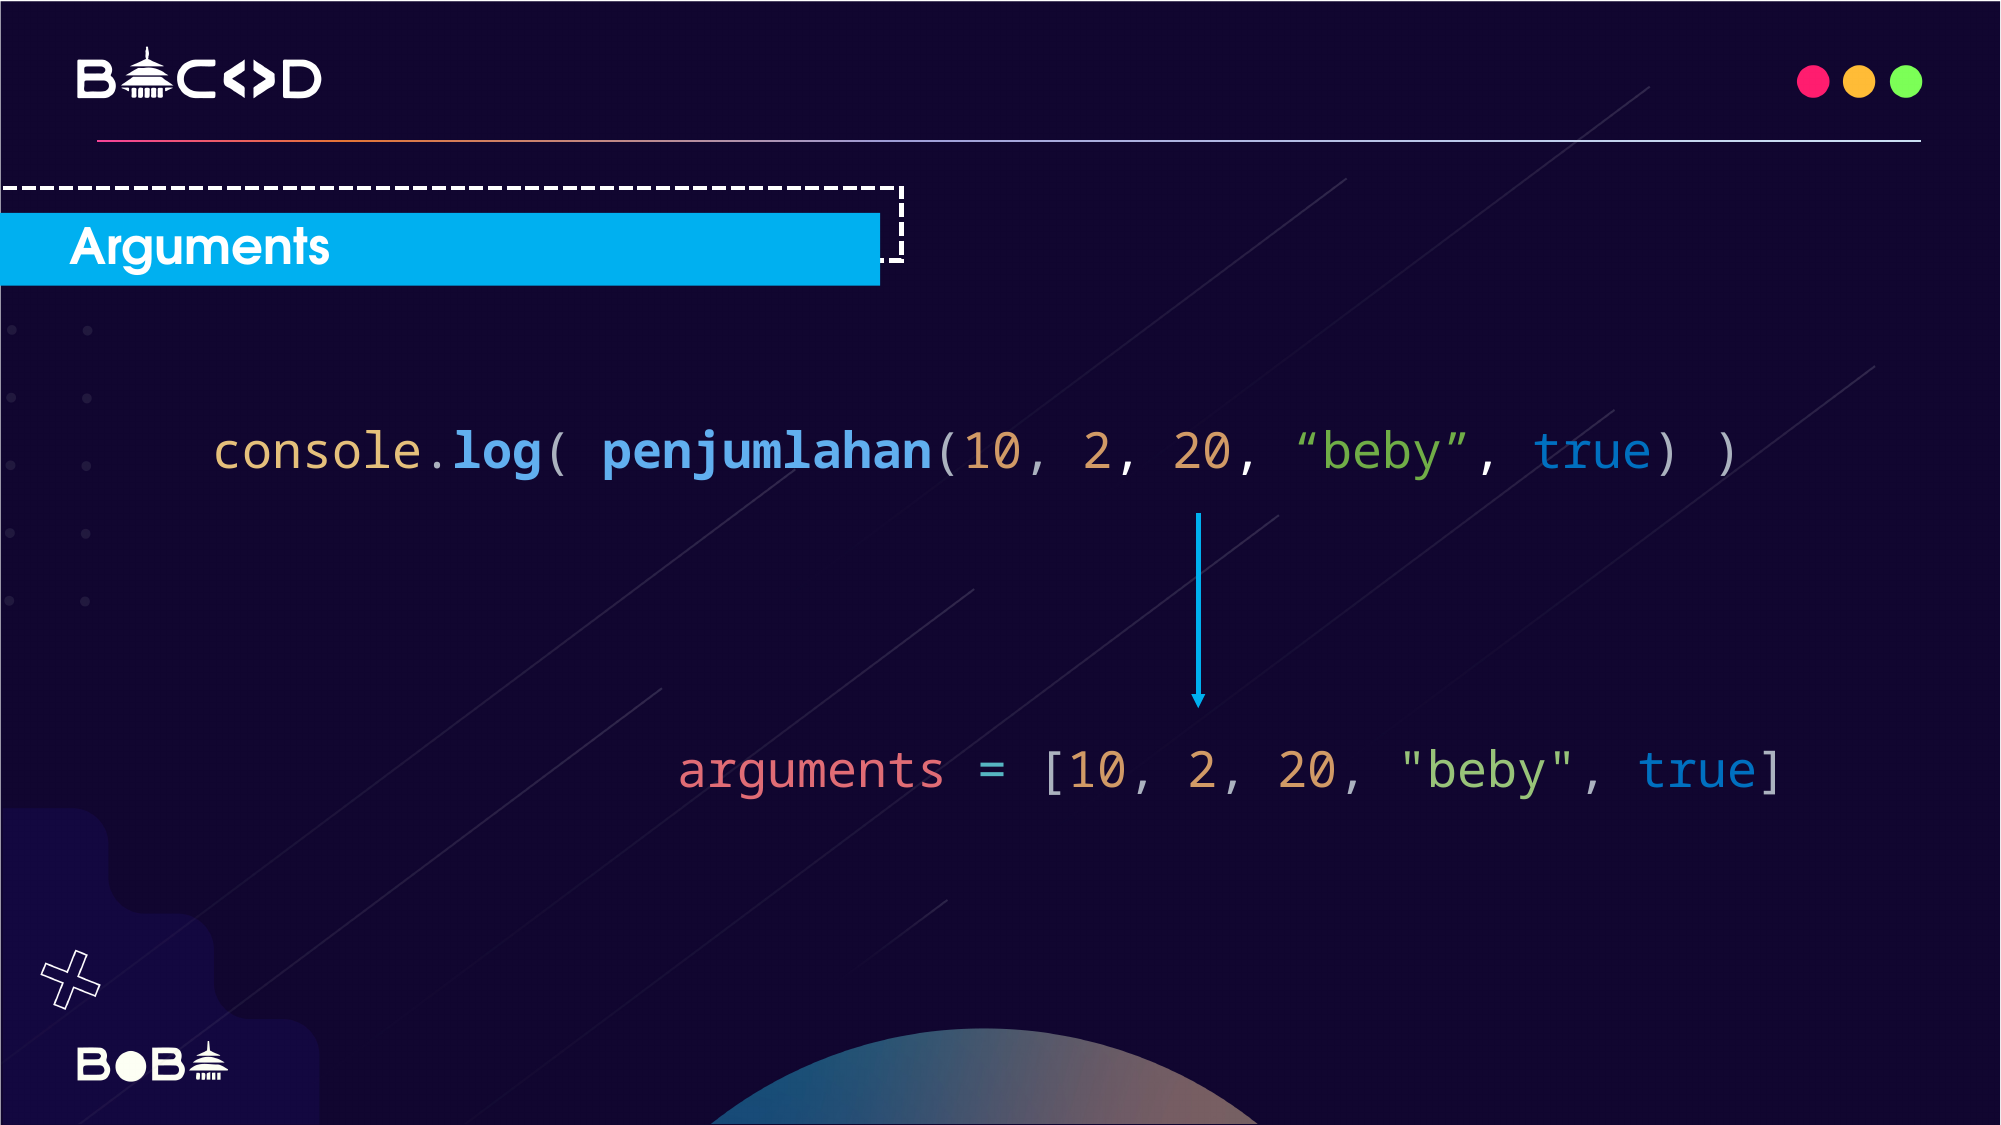

Arguments

console.log( penjumlahan(10, 2, 20, “beby”, true) )

arguments = [10, 2, 20, "beby", true]